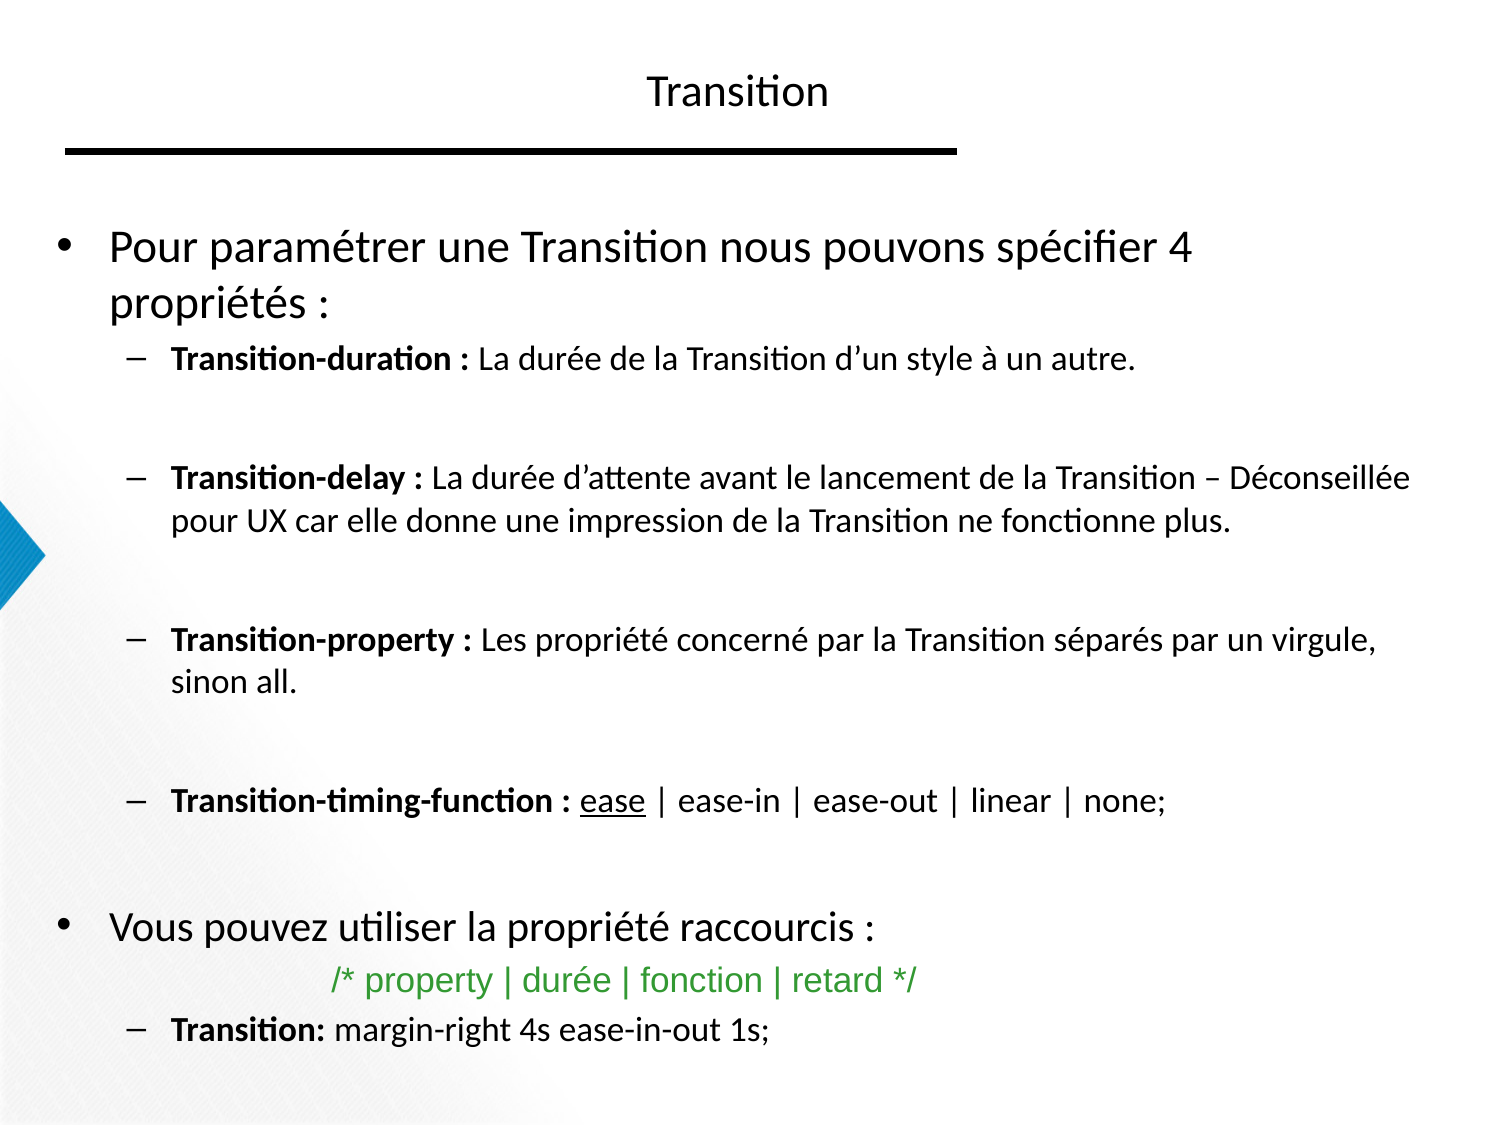

# Transition
Pour paramétrer une Transition nous pouvons spécifier 4 propriétés :
Transition-duration : La durée de la Transition d’un style à un autre.

Transition-delay : La durée d’attente avant le lancement de la Transition – Déconseillée pour UX car elle donne une impression de la Transition ne fonctionne plus.

Transition-property : Les propriété concerné par la Transition séparés par un virgule, sinon all.

Transition-timing-function : ease | ease-in | ease-out | linear | none;

Vous pouvez utiliser la propriété raccourcis :
                     /* property | durée | fonction | retard */
Transition: margin-right 4s ease-in-out 1s;